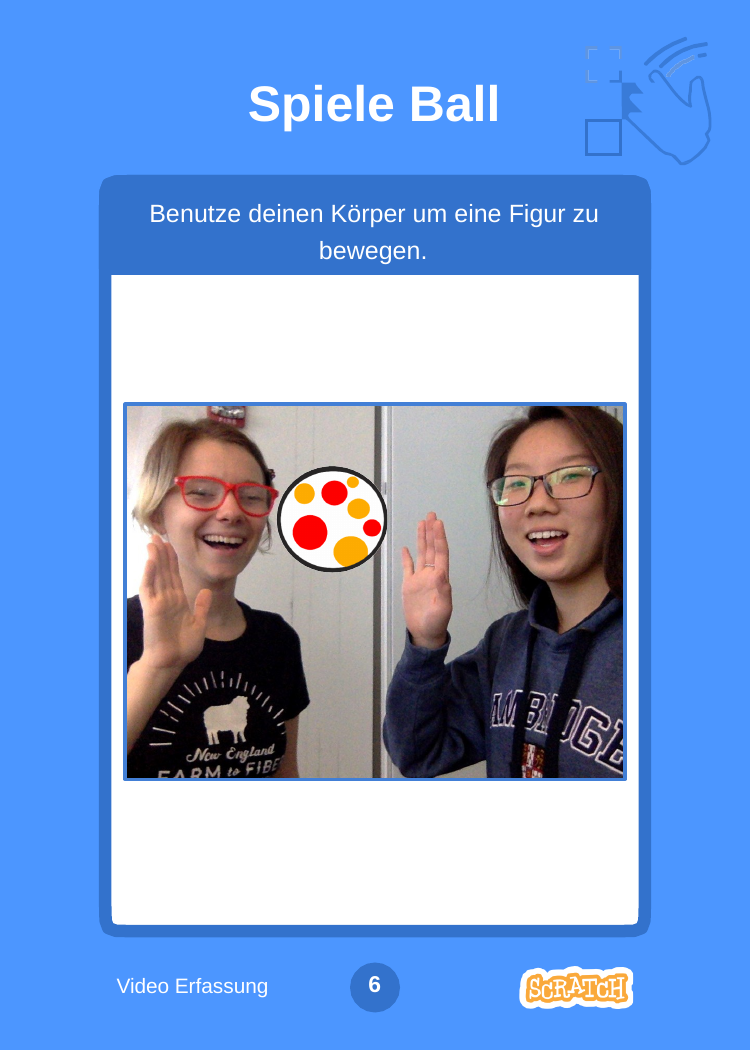

# Spiele Ball

Benutze deinen Körper um eine Figur zu bewegen.

6
Video Erfassung